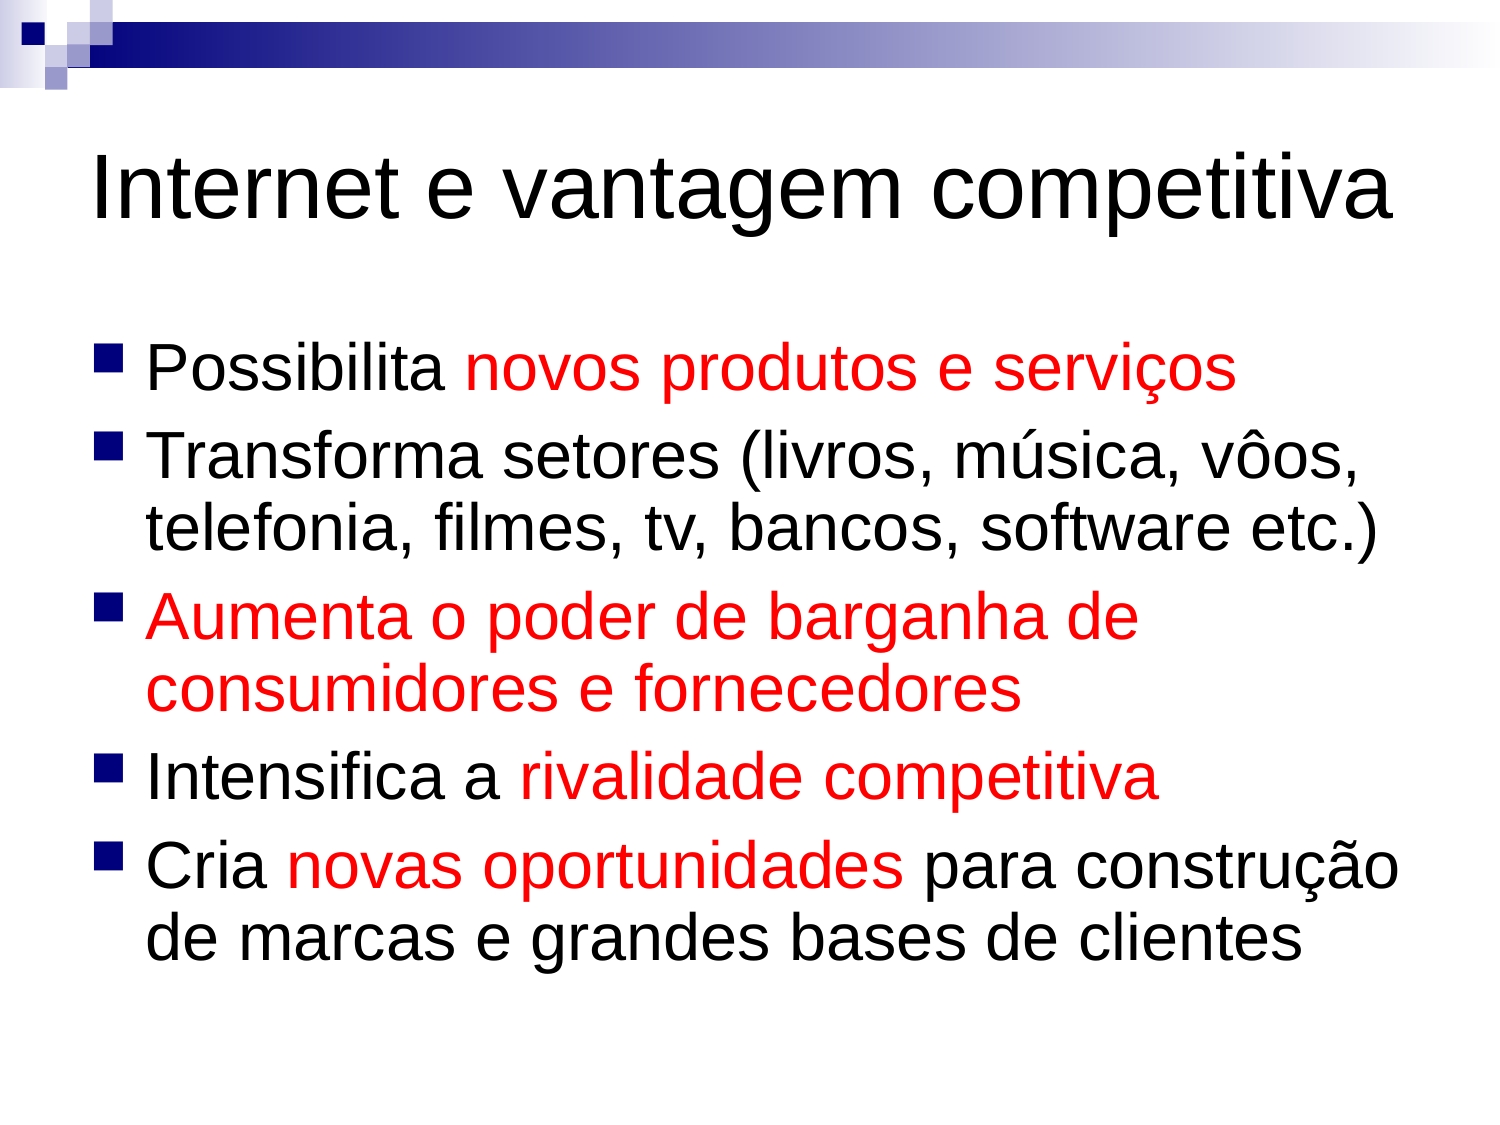

Internet e vantagem competitiva
Possibilita novos produtos e serviços
Transforma setores (livros, música, vôos, telefonia, filmes, tv, bancos, software etc.)‏
Aumenta o poder de barganha de consumidores e fornecedores
Intensifica a rivalidade competitiva
Cria novas oportunidades para construção de marcas e grandes bases de clientes